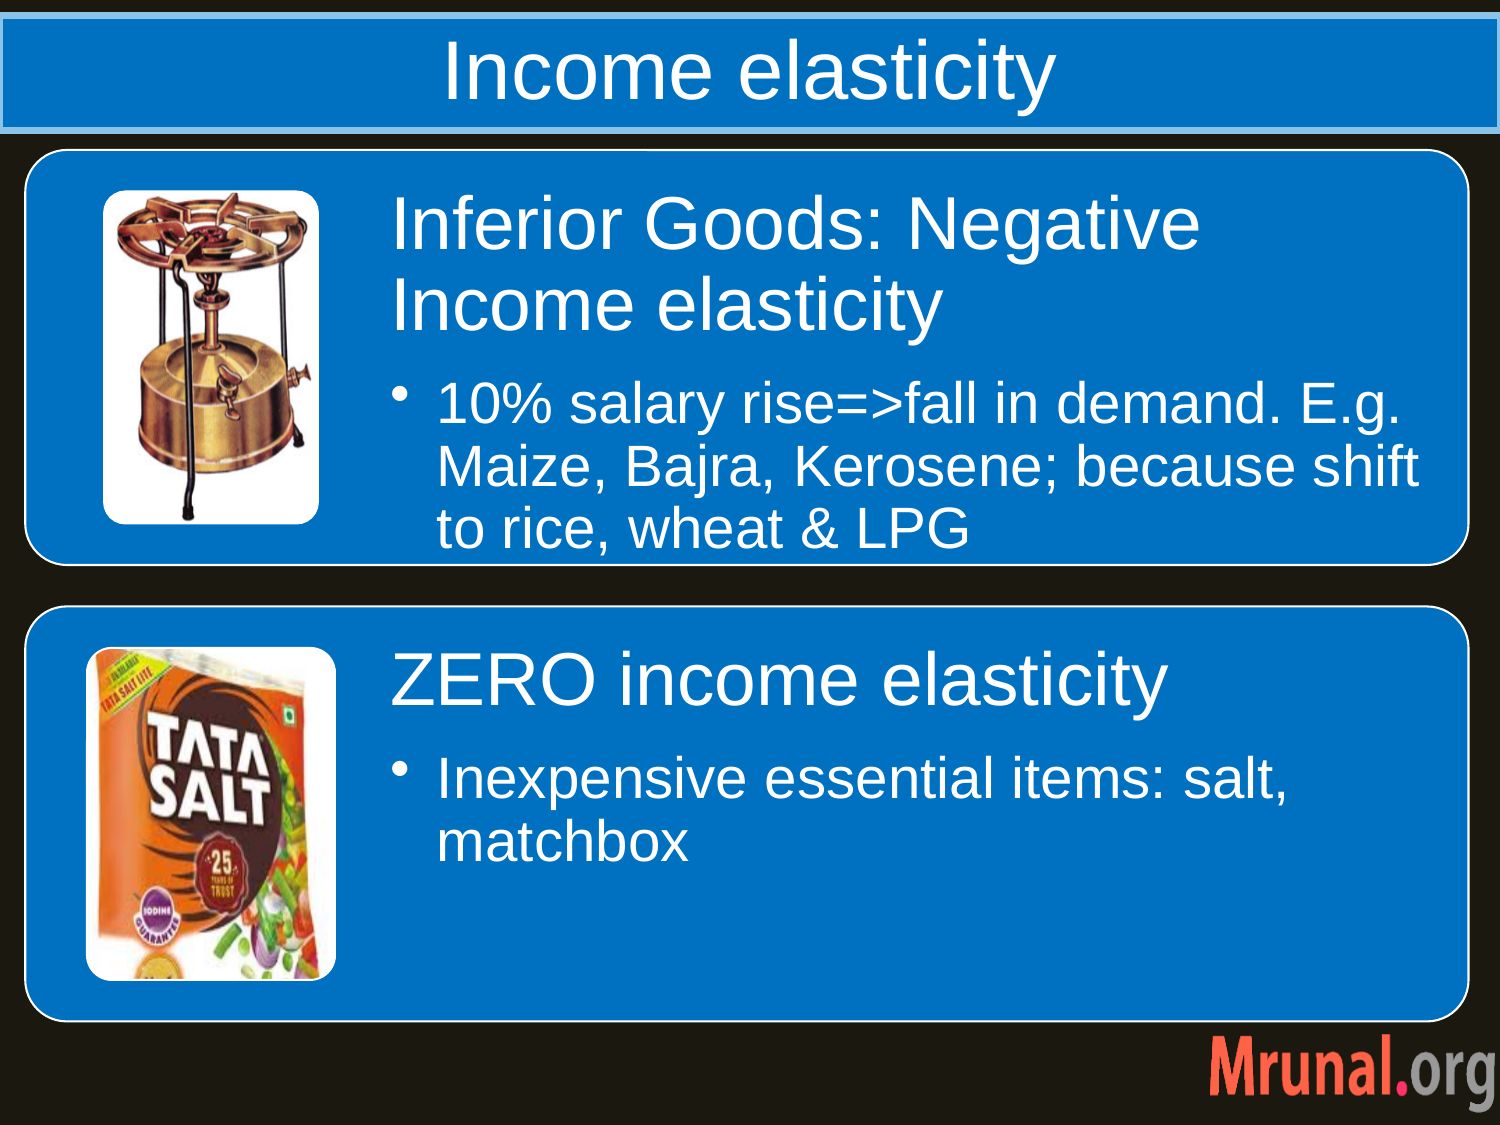

# Income elasticity
Inferior Goods: Negative Income elasticity
10% salary rise=>fall in demand. E.g. Maize, Bajra, Kerosene; because shift to rice, wheat & LPG
ZERO income elasticity
Inexpensive essential items: salt, matchbox